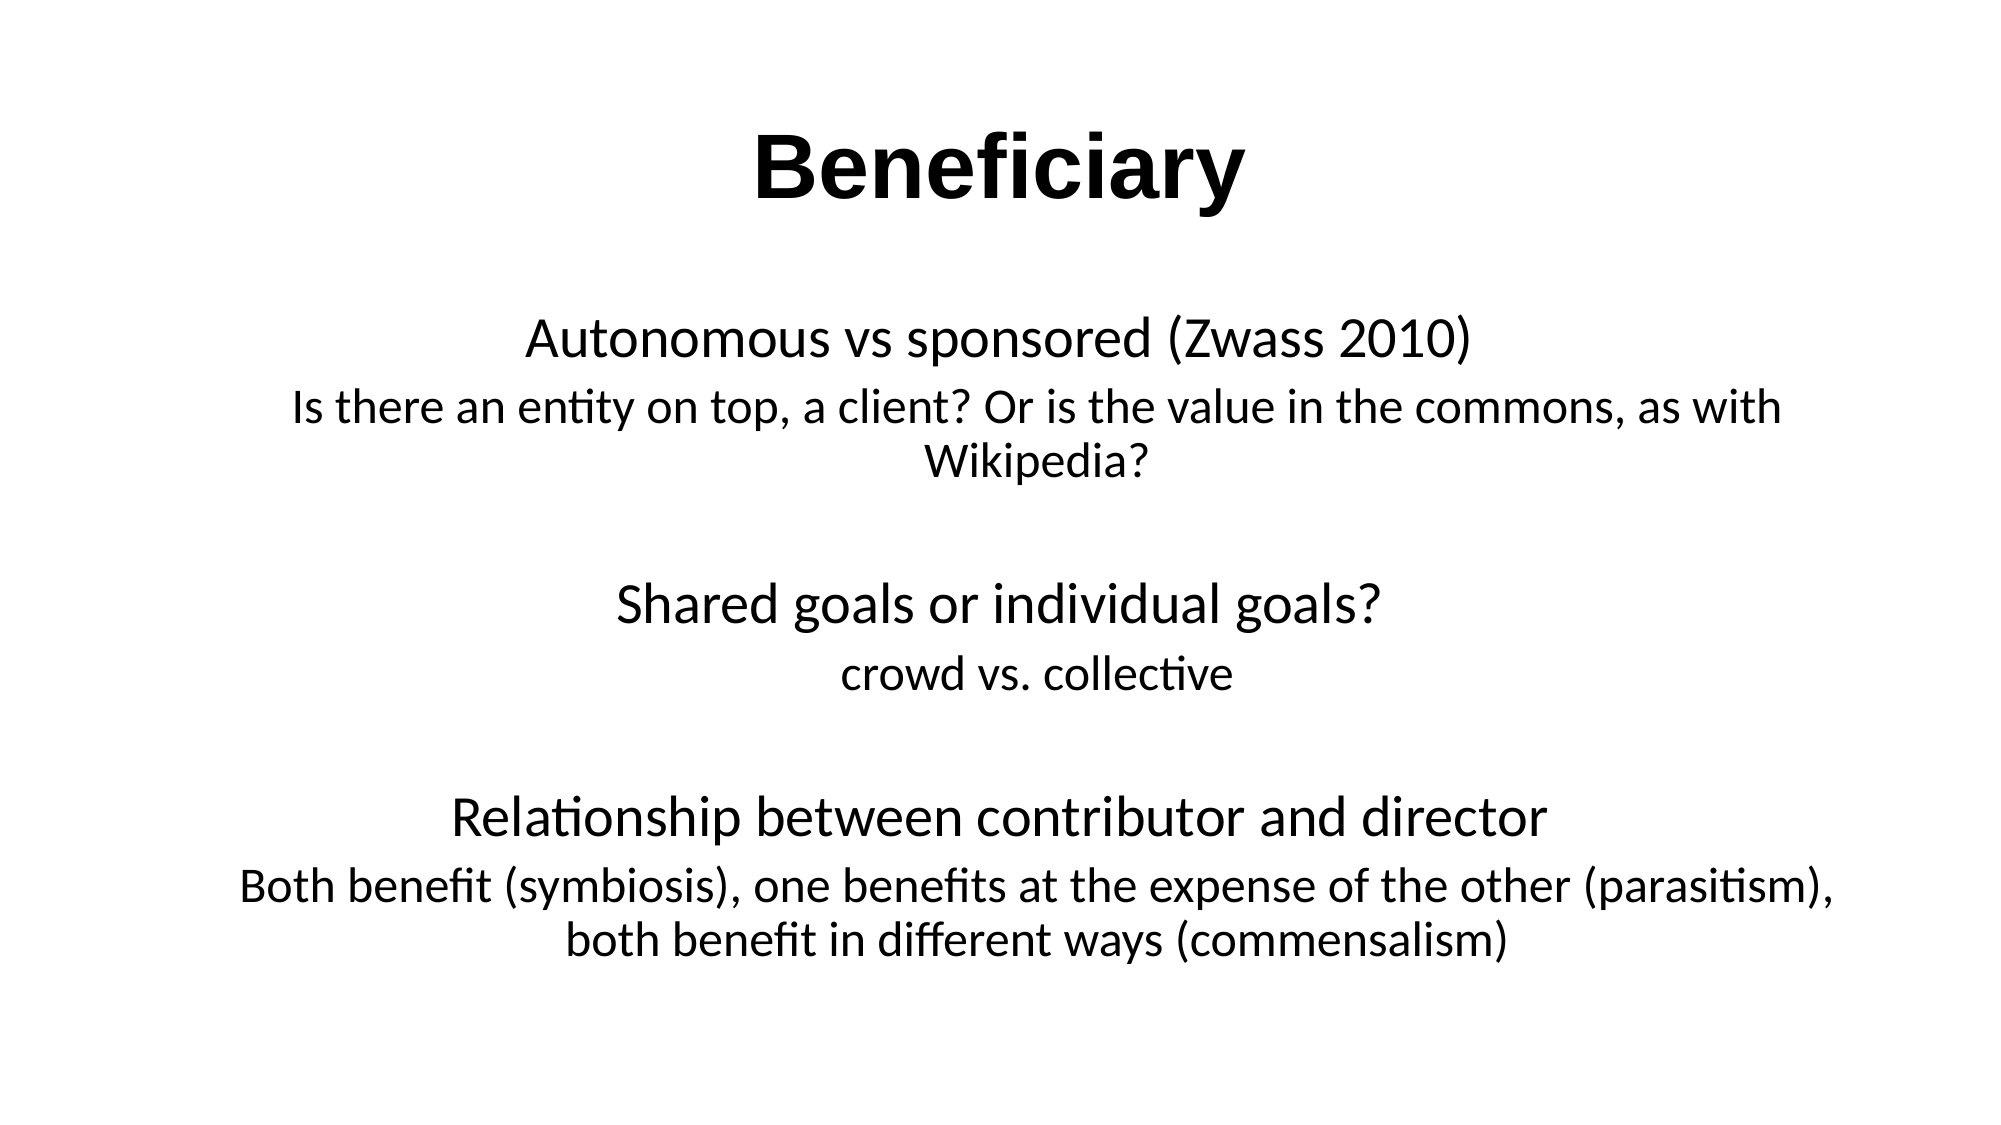

# Beneficiary
Autonomous vs sponsored (Zwass 2010)
Is there an entity on top, a client? Or is the value in the commons, as with Wikipedia?

Shared goals or individual goals?
crowd vs. collective

Relationship between contributor and director
Both benefit (symbiosis), one benefits at the expense of the other (parasitism), both benefit in different ways (commensalism)